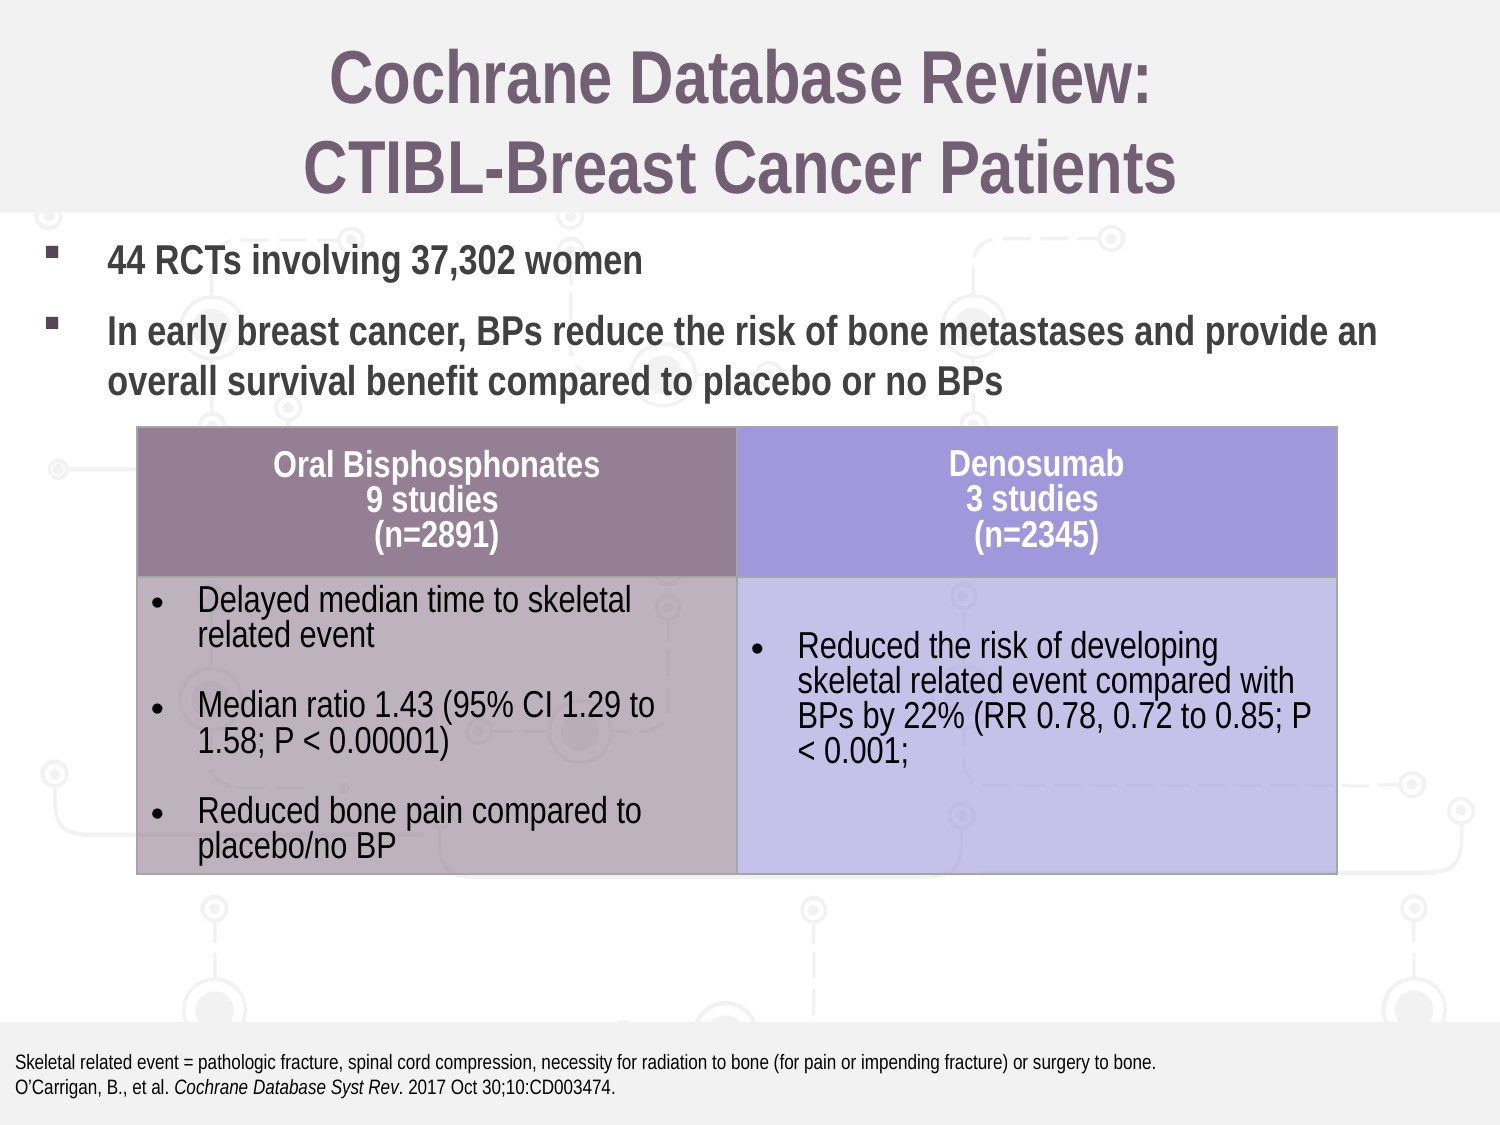

# Cochrane Database Review: CTIBL-Breast Cancer Patients
44 RCTs involving 37,302 women
In early breast cancer, BPs reduce the risk of bone metastases and provide an overall survival benefit compared to placebo or no BPs

| Oral Bisphosphonates 9 studies (n=2891) | Denosumab 3 studies (n=2345) |
| --- | --- |
| Delayed median time to skeletal related event Median ratio 1.43 (95% CI 1.29 to 1.58; P < 0.00001) Reduced bone pain compared to placebo/no BP | Reduced the risk of developing skeletal related event compared with BPs by 22% (RR 0.78, 0.72 to 0.85; P < 0.001; |
Skeletal related event = pathologic fracture, spinal cord compression, necessity for radiation to bone (for pain or impending fracture) or surgery to bone.
O’Carrigan, B., et al. Cochrane Database Syst Rev. 2017 Oct 30;10:CD003474.